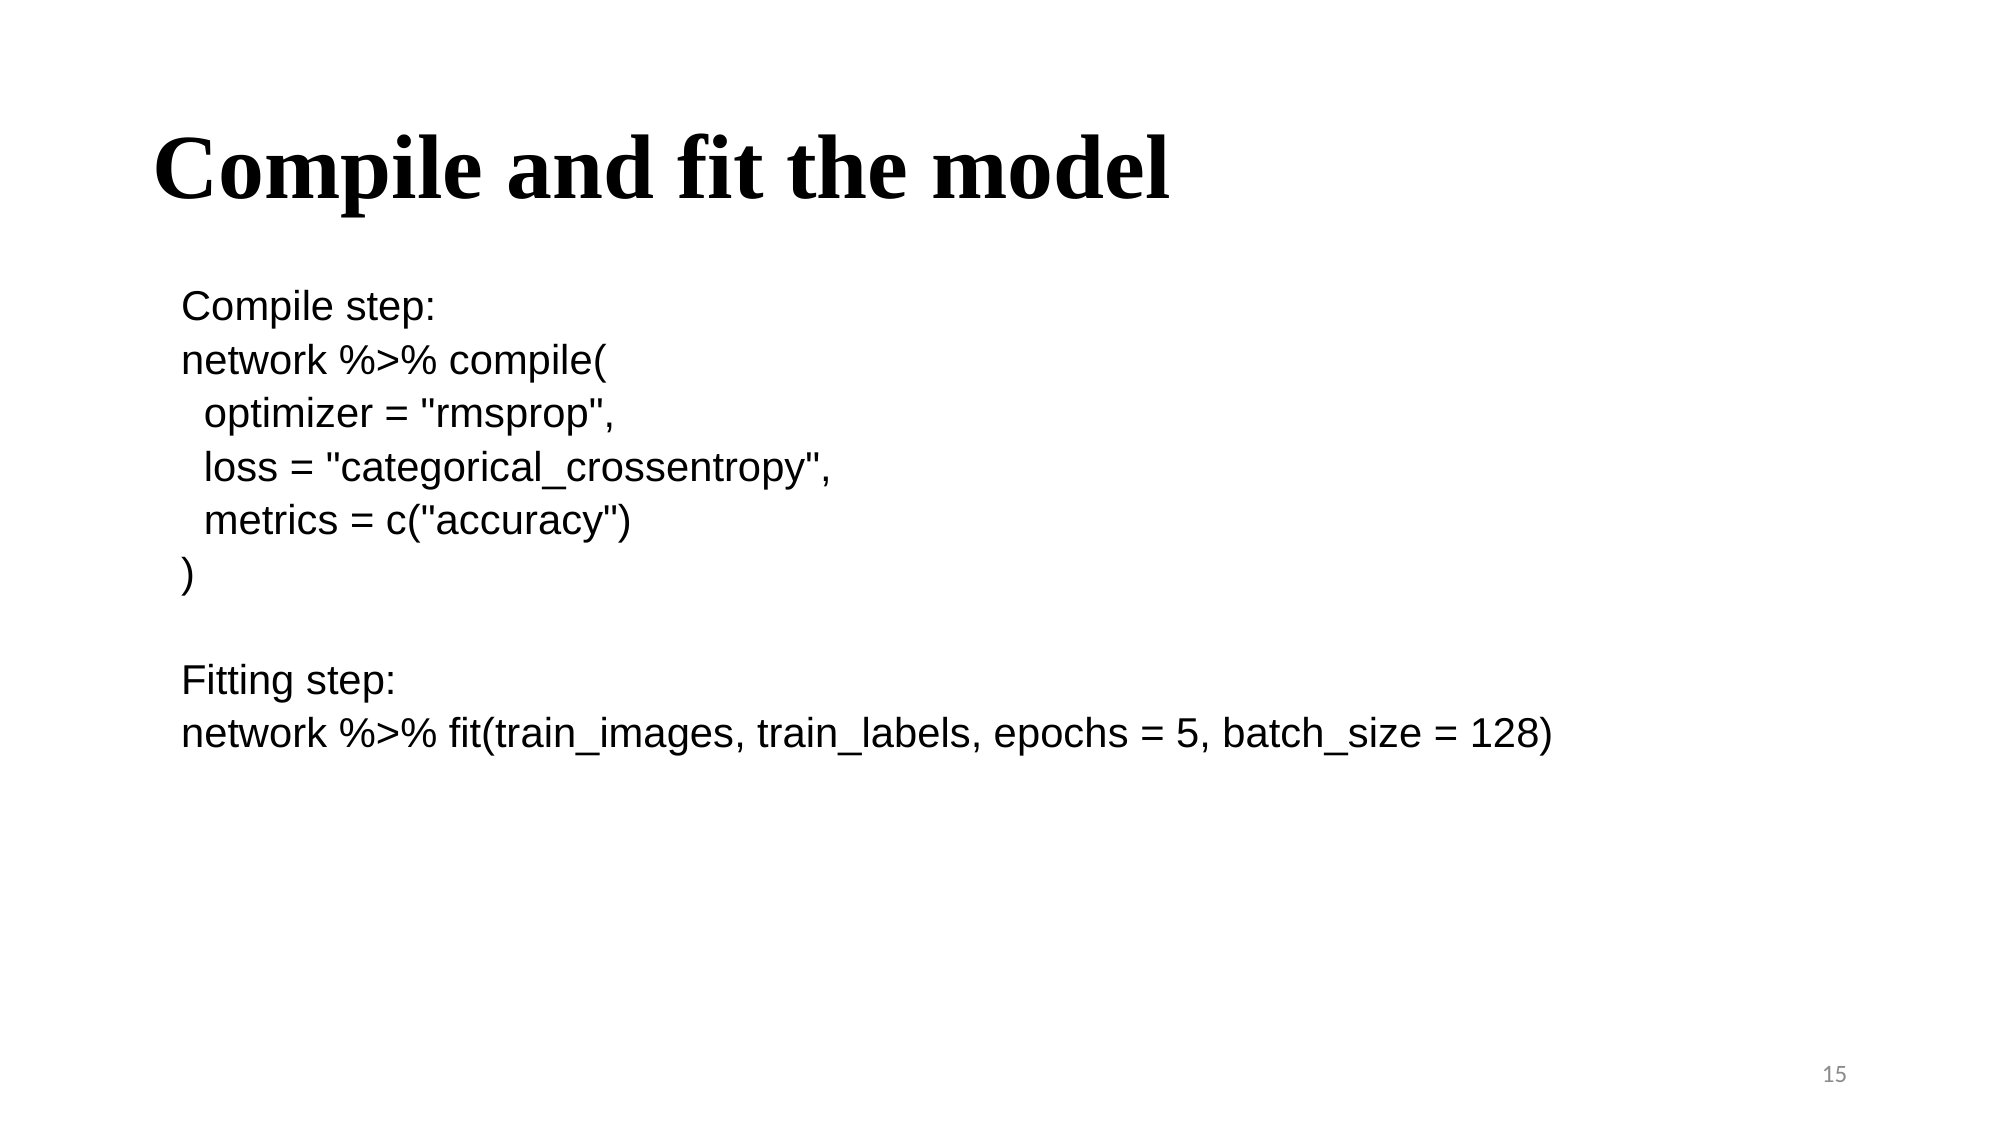

# Compile and fit the model
Compile step:
network %>% compile(
  optimizer = "rmsprop",
  loss = "categorical_crossentropy",
  metrics = c("accuracy")
)

Fitting step:
network %>% fit(train_images, train_labels, epochs = 5, batch_size = 128)
15